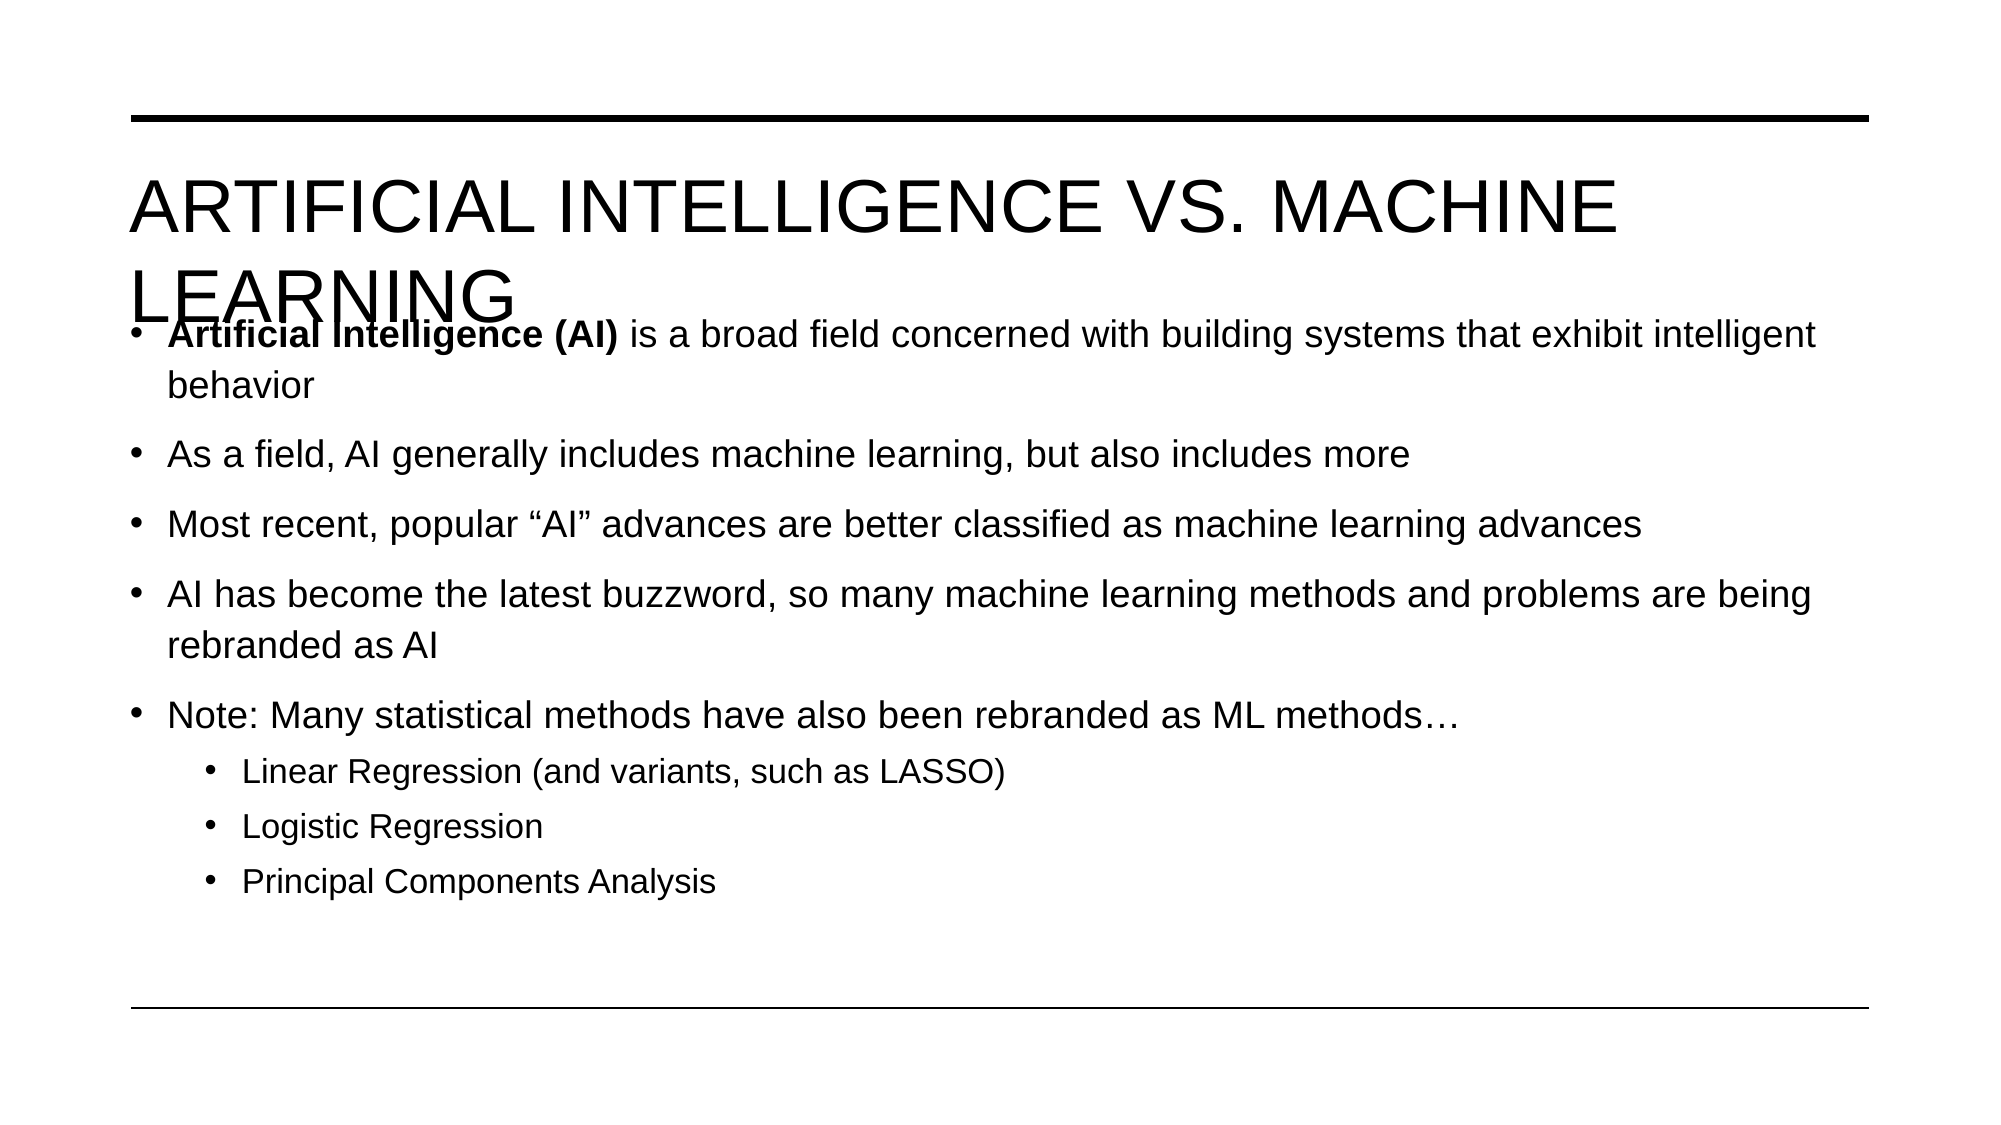

# Artificial intelligence vs. machine learning
Artificial Intelligence (AI) is a broad field concerned with building systems that exhibit intelligent behavior
As a field, AI generally includes machine learning, but also includes more
Most recent, popular “AI” advances are better classified as machine learning advances
AI has become the latest buzzword, so many machine learning methods and problems are being rebranded as AI
Note: Many statistical methods have also been rebranded as ML methods…
Linear Regression (and variants, such as LASSO)
Logistic Regression
Principal Components Analysis